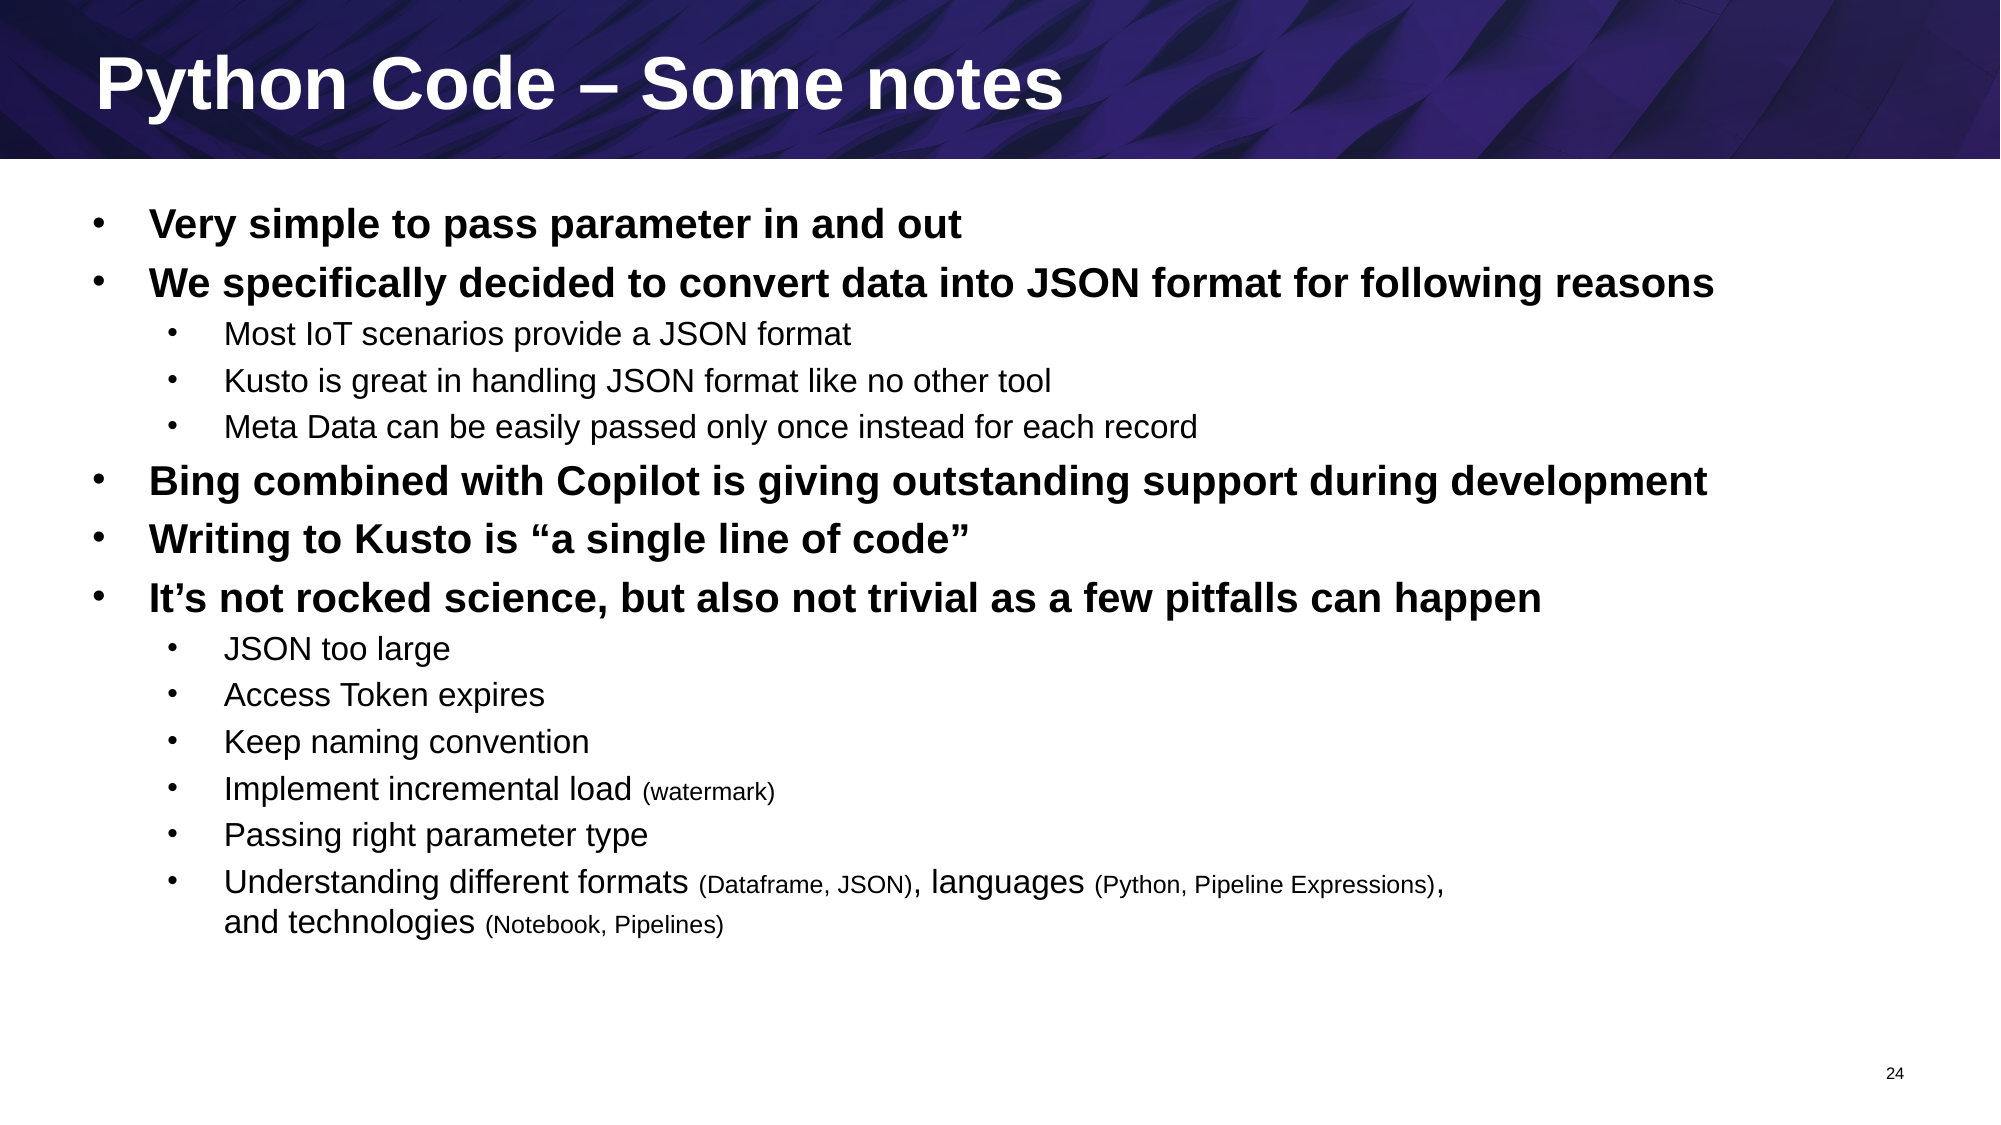

Python Code – Some notes
Very simple to pass parameter in and out
We specifically decided to convert data into JSON format for following reasons
Most IoT scenarios provide a JSON format
Kusto is great in handling JSON format like no other tool
Meta Data can be easily passed only once instead for each record
Bing combined with Copilot is giving outstanding support during development
Writing to Kusto is “a single line of code”
It’s not rocked science, but also not trivial as a few pitfalls can happen
JSON too large
Access Token expires
Keep naming convention
Implement incremental load (watermark)
Passing right parameter type
Understanding different formats (Dataframe, JSON), languages (Python, Pipeline Expressions),
and technologies (Notebook, Pipelines)

24